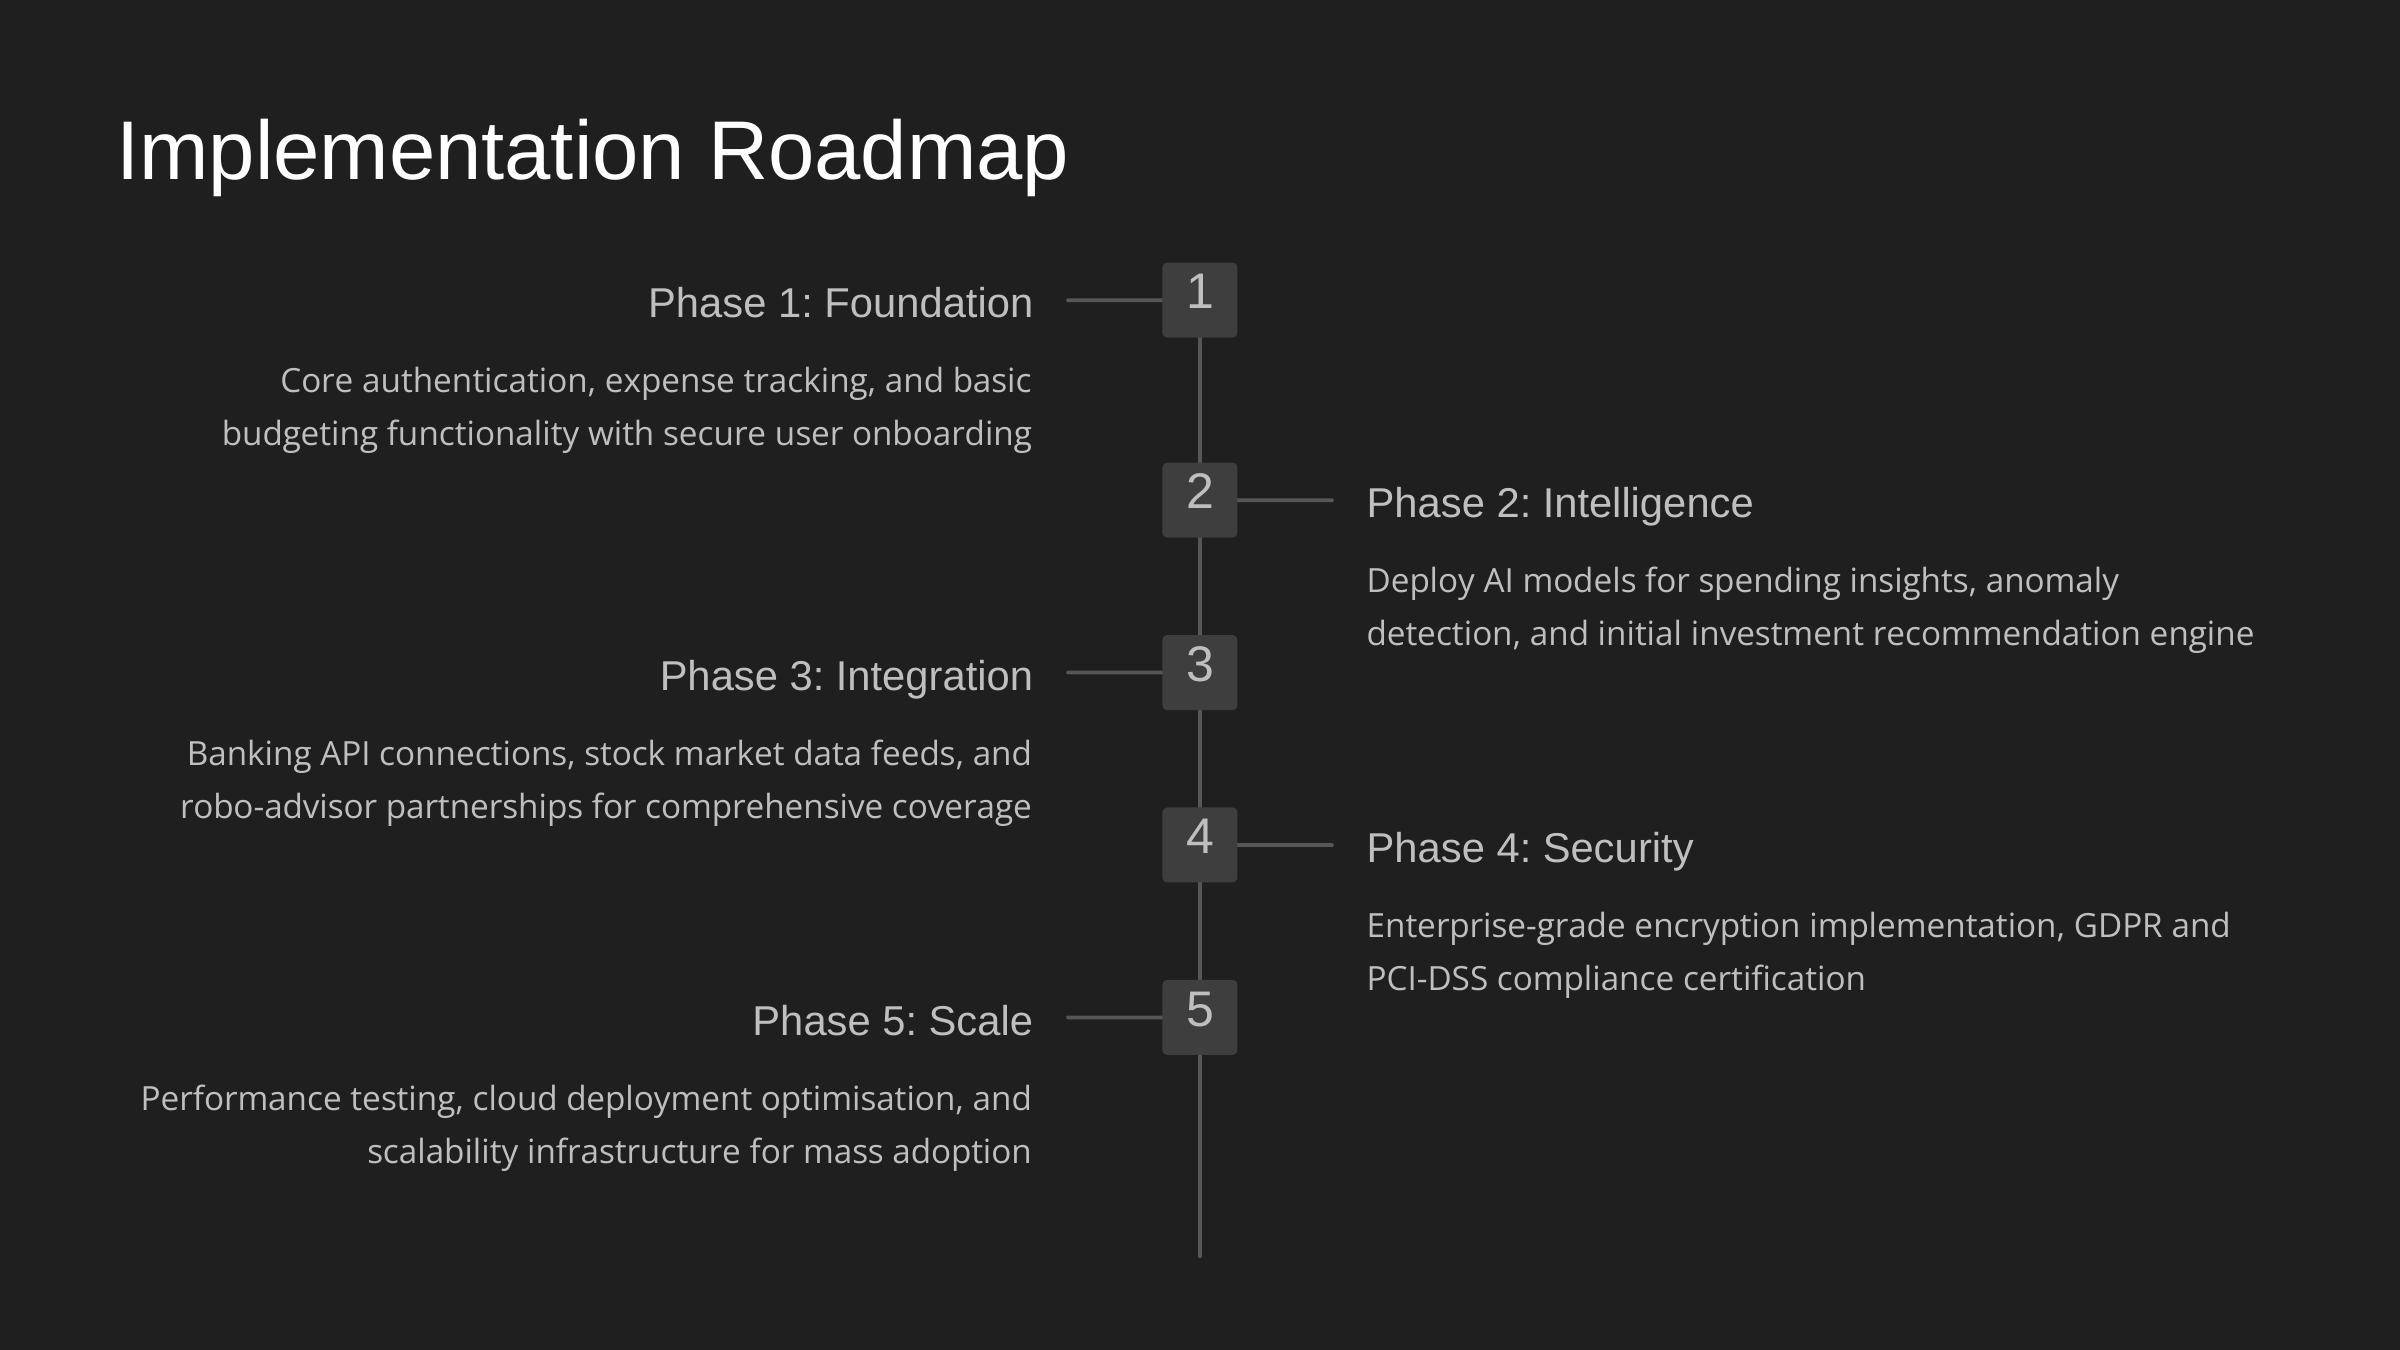

Implementation Roadmap

1
Phase 1: Foundation

Core authentication, expense tracking, and basic budgeting functionality with secure user onboarding

2
Phase 2: Intelligence

Deploy AI models for spending insights, anomaly detection, and initial investment recommendation engine

3
Phase 3: Integration

Banking API connections, stock market data feeds, and robo-advisor partnerships for comprehensive coverage

4
Phase 4: Security

Enterprise-grade encryption implementation, GDPR and PCI-DSS compliance certification

5
Phase 5: Scale

Performance testing, cloud deployment optimisation, and scalability infrastructure for mass adoption